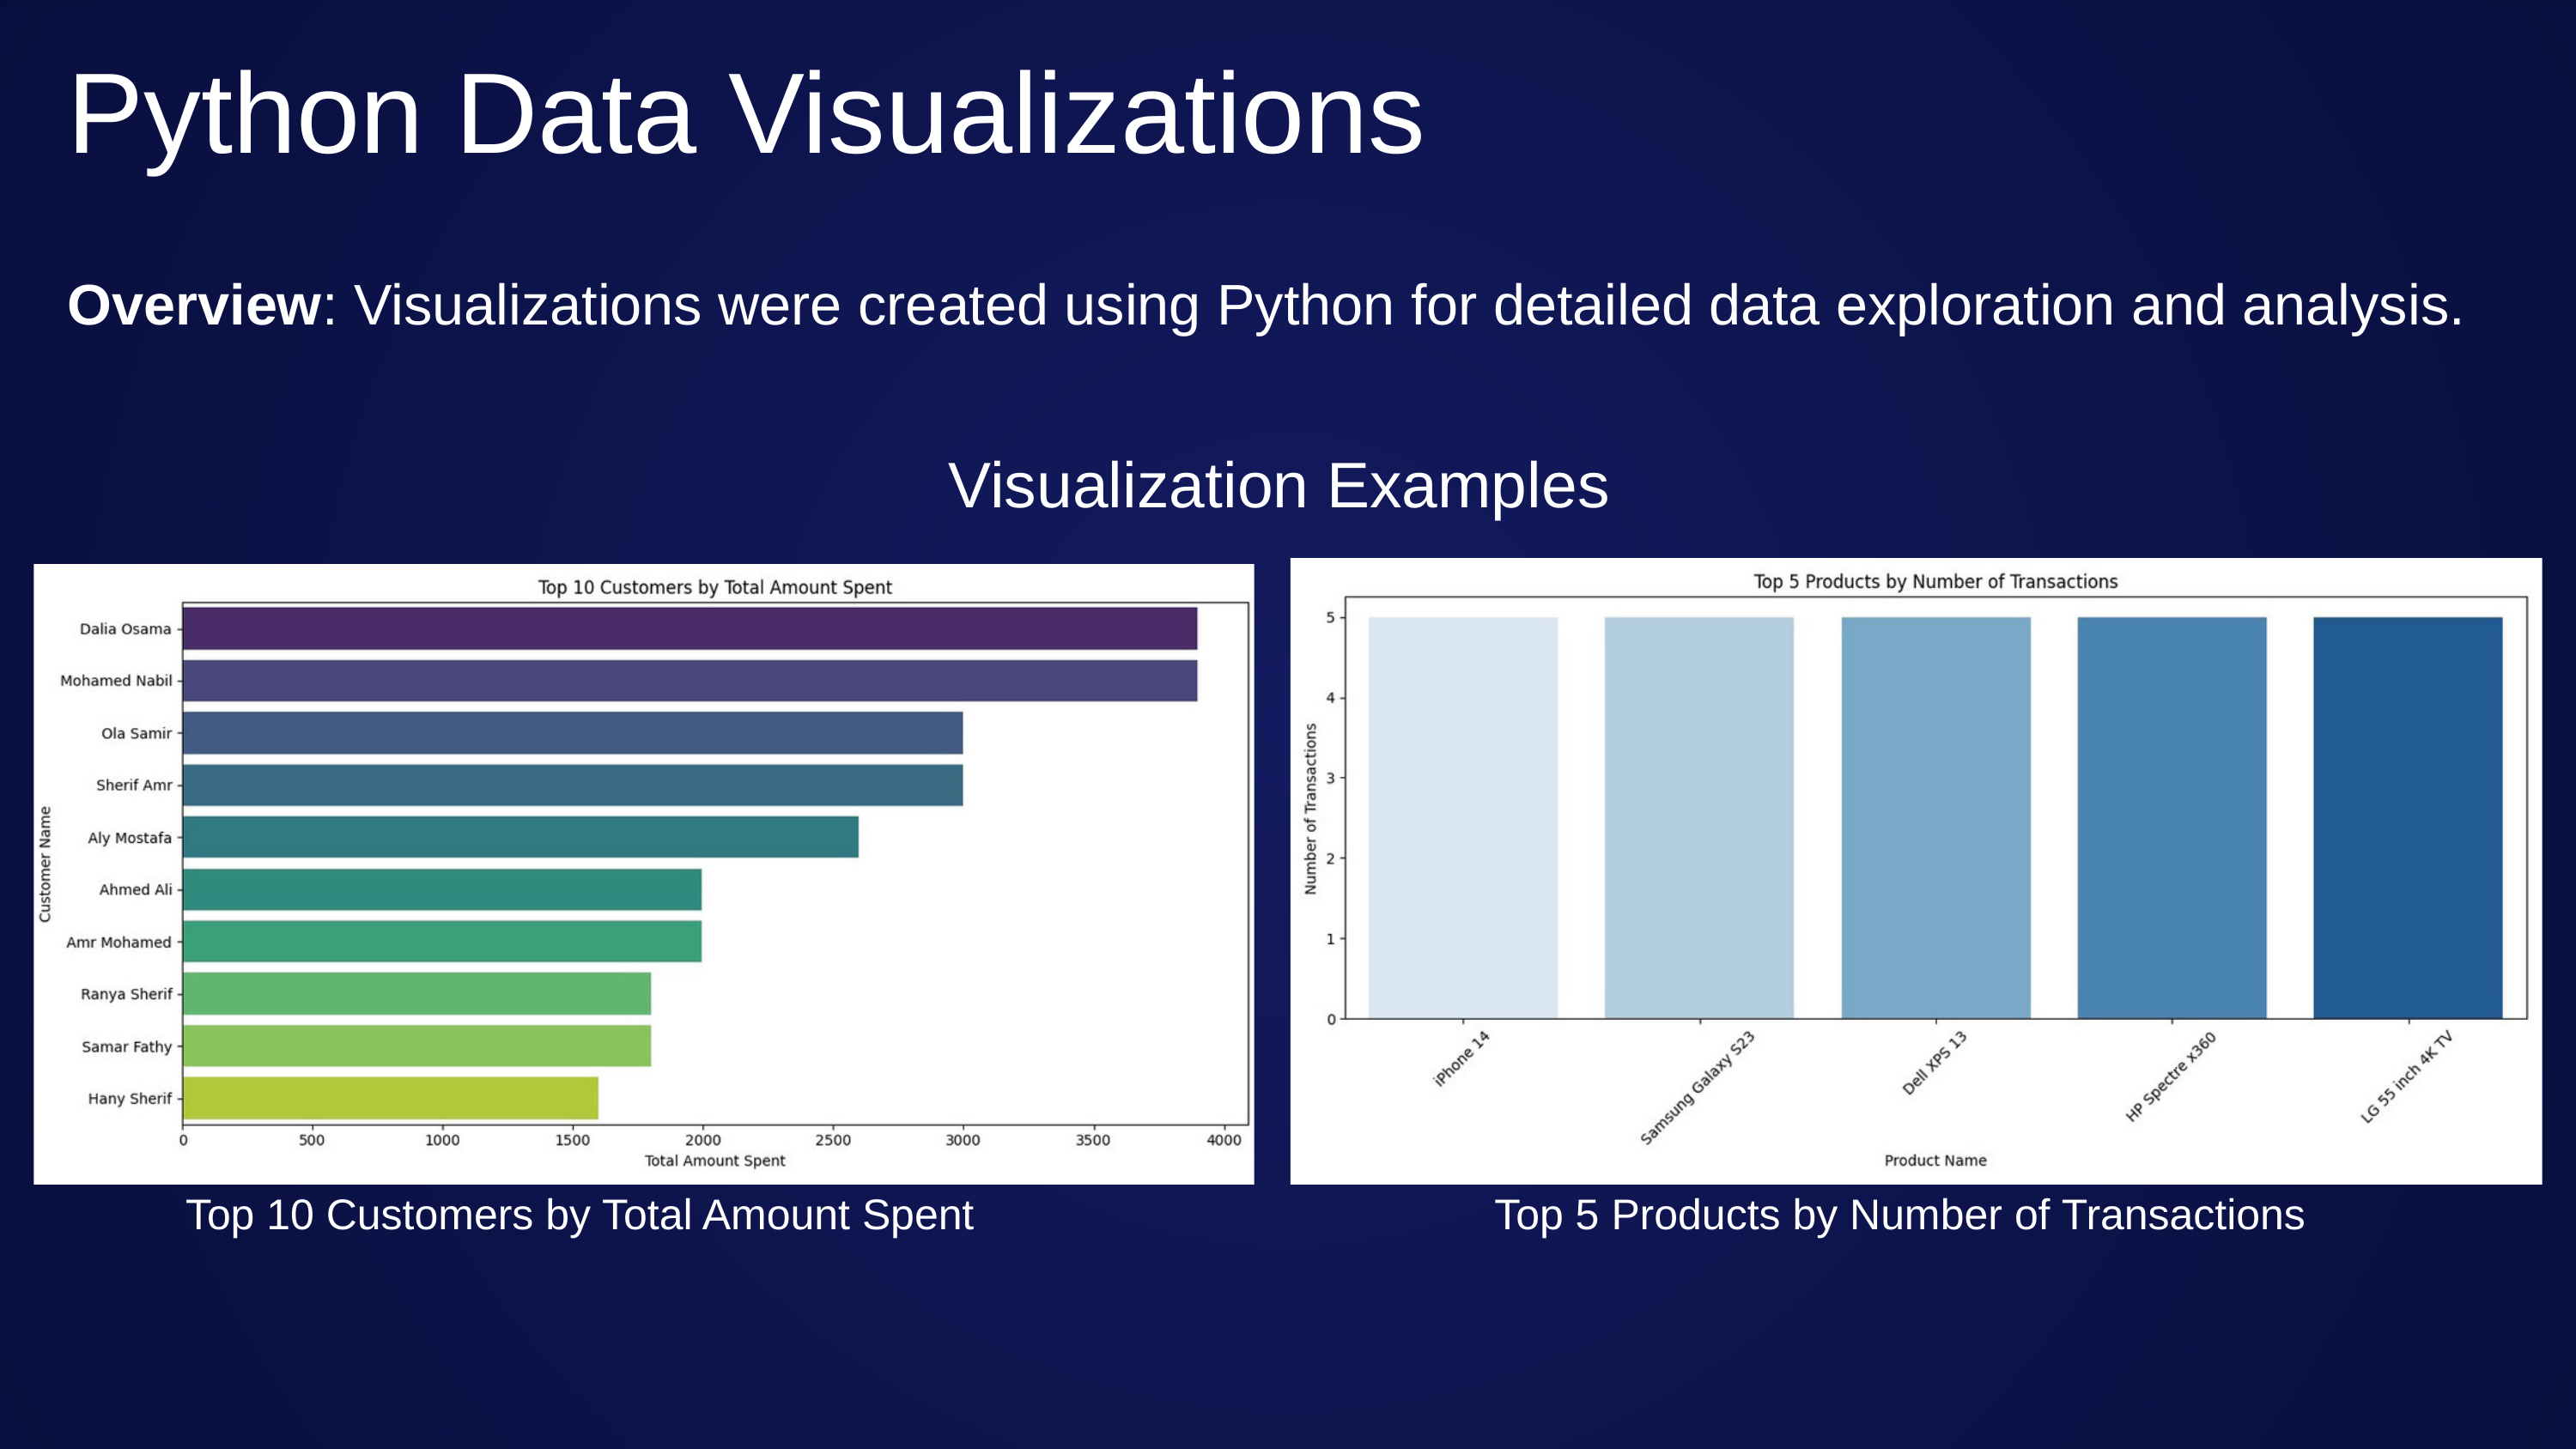

Python Data Visualizations
Overview: Visualizations were created using Python for detailed data exploration and analysis.

Visualization Examples

Top 10 Customers by Total Amount Spent
Top 5 Products by Number of Transactions